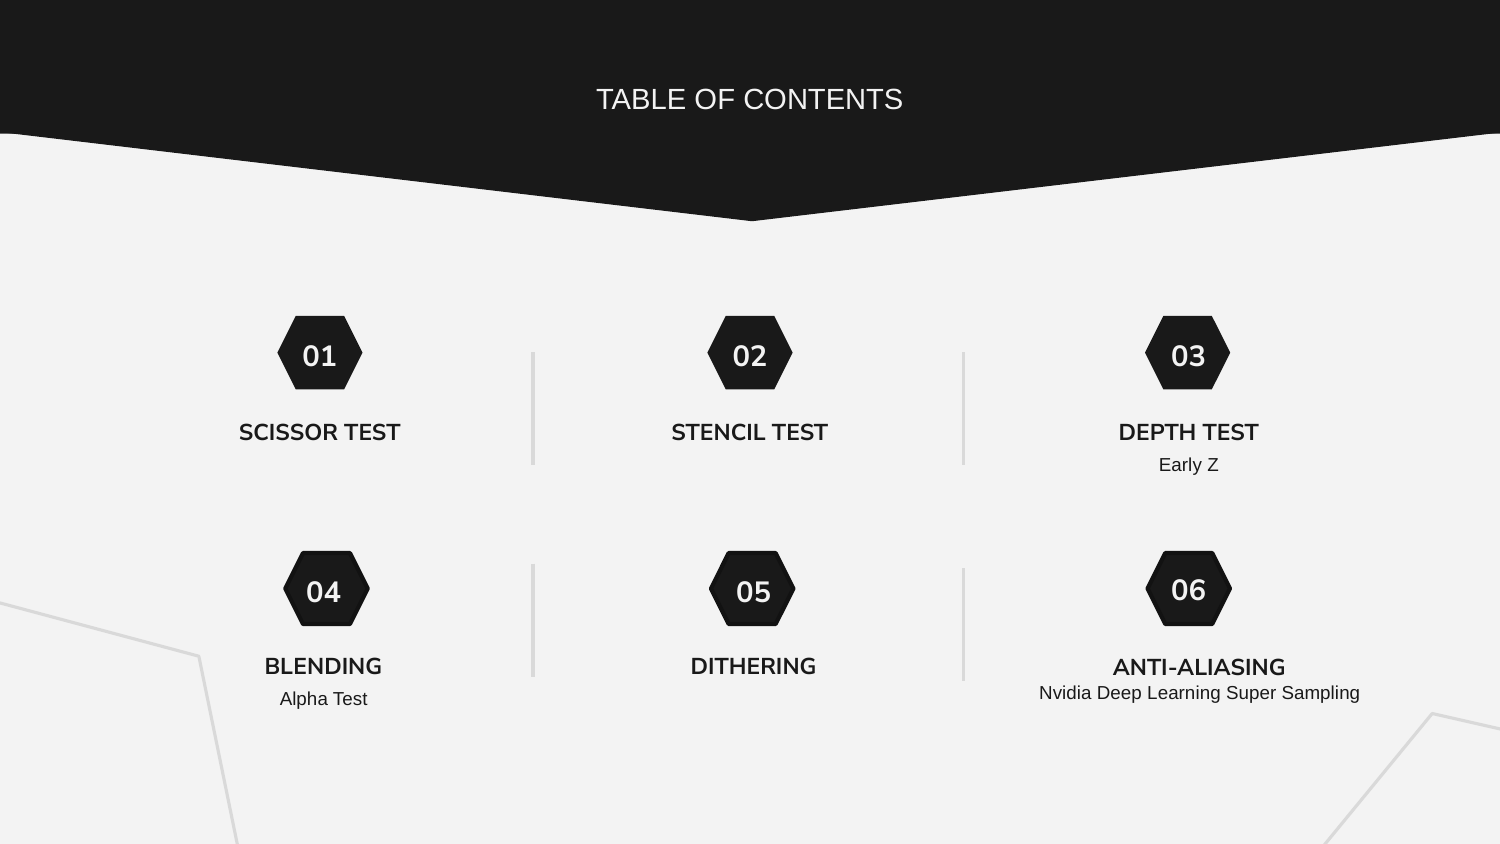

TABLE OF CONTENTS
01
02
03
# SCISSOR TEST
STENCIL TEST
DEPTH TEST
Early Z

06
04
05

BLENDING
DITHERING
ANTI-ALIASING
Nvidia Deep Learning Super Sampling
Alpha Test